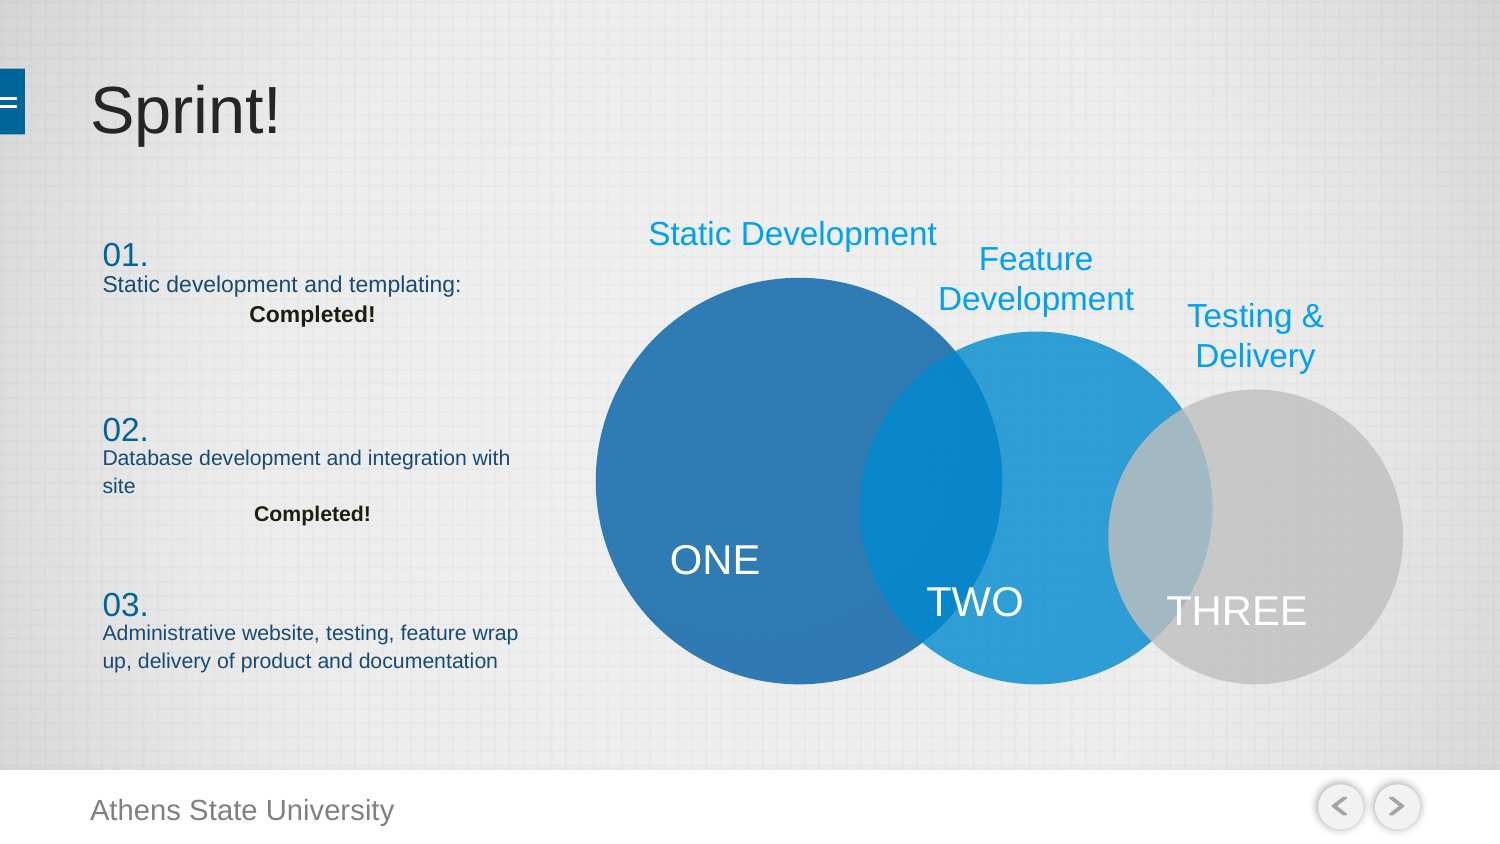

# Sprint!
Static Development
01.
Feature Development
Static development and templating:
Completed!

ONE

Testing & Delivery
TWO
THREE
02.
Database development and integration with site
Completed!

03.
Administrative website, testing, feature wrap up, delivery of product and documentation

Athens State University